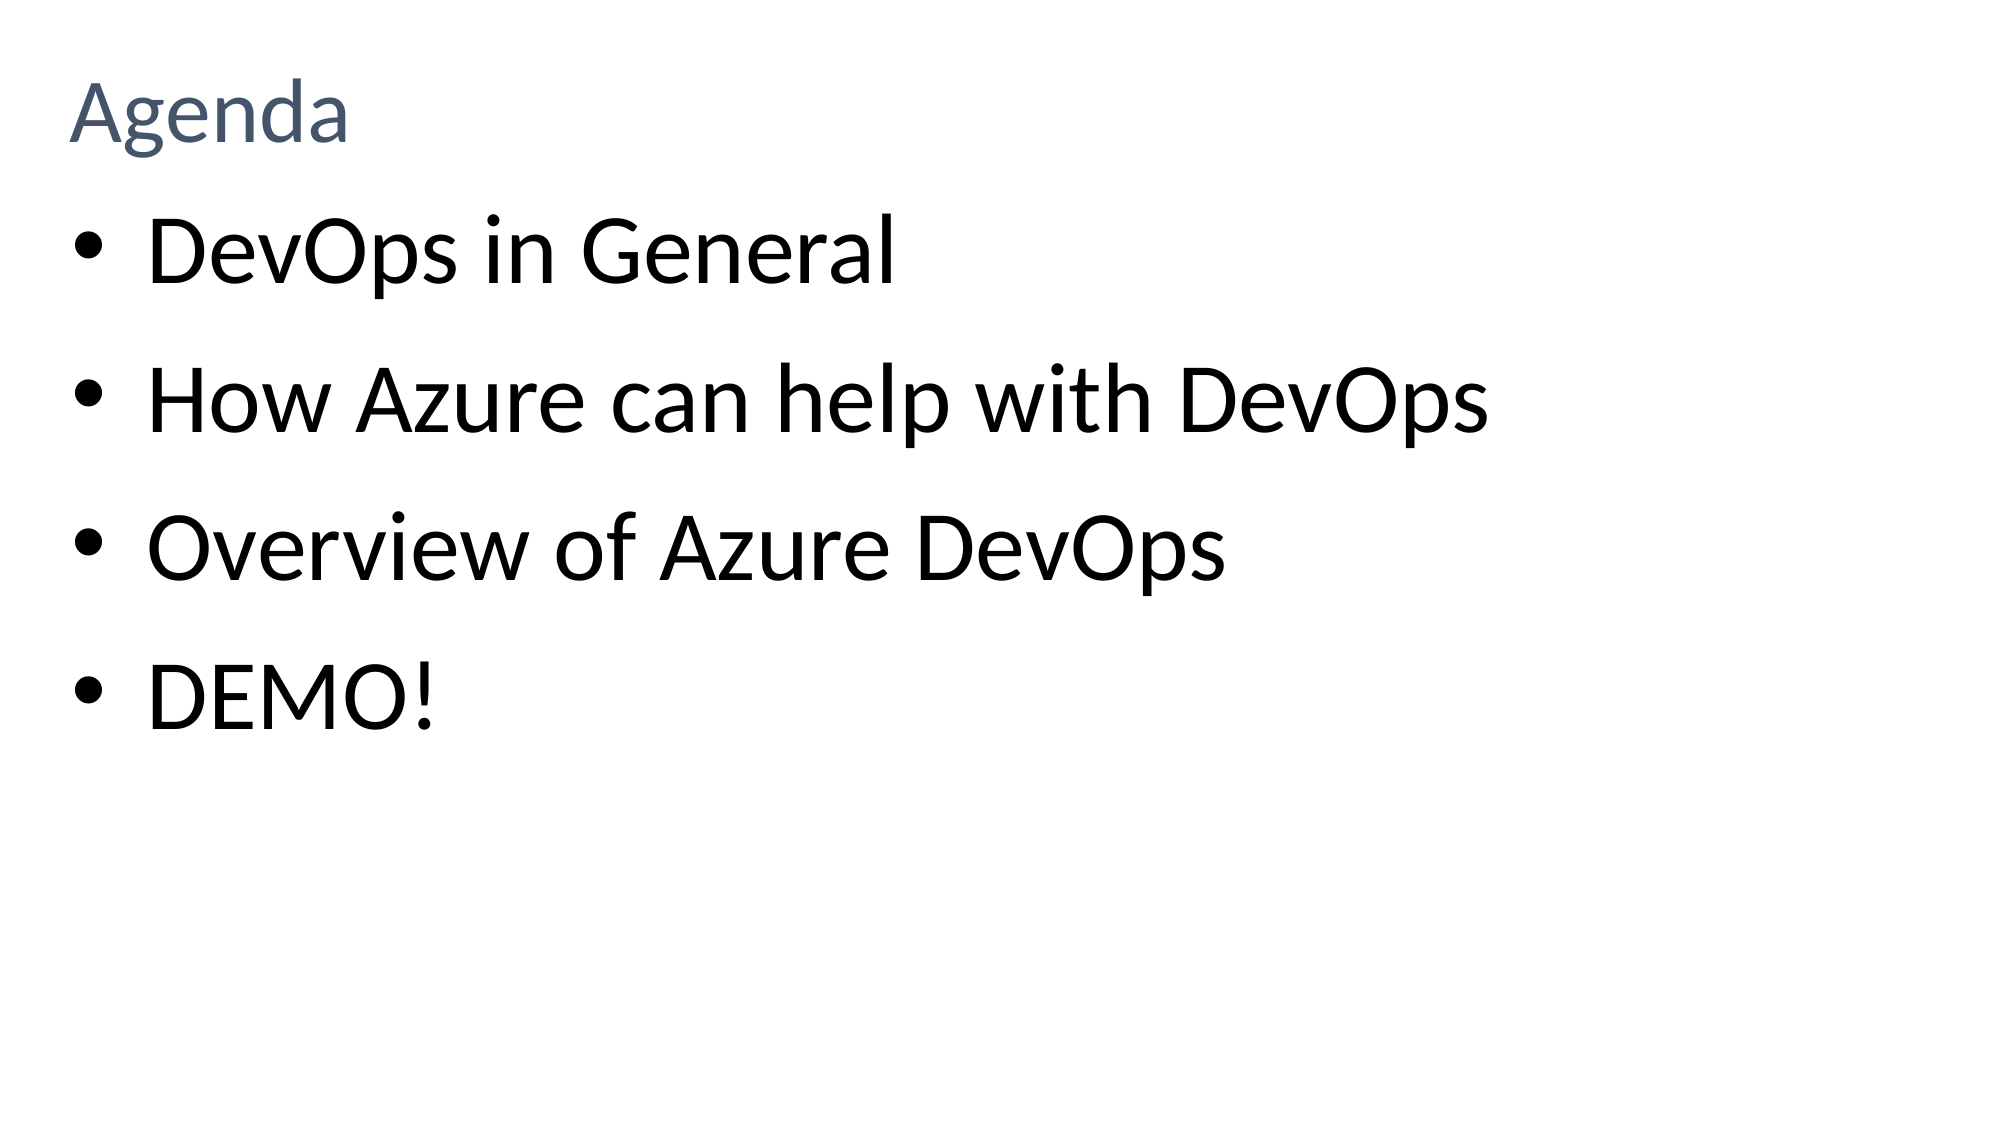

# Agenda
DevOps in General
How Azure can help with DevOps
Overview of Azure DevOps
DEMO!